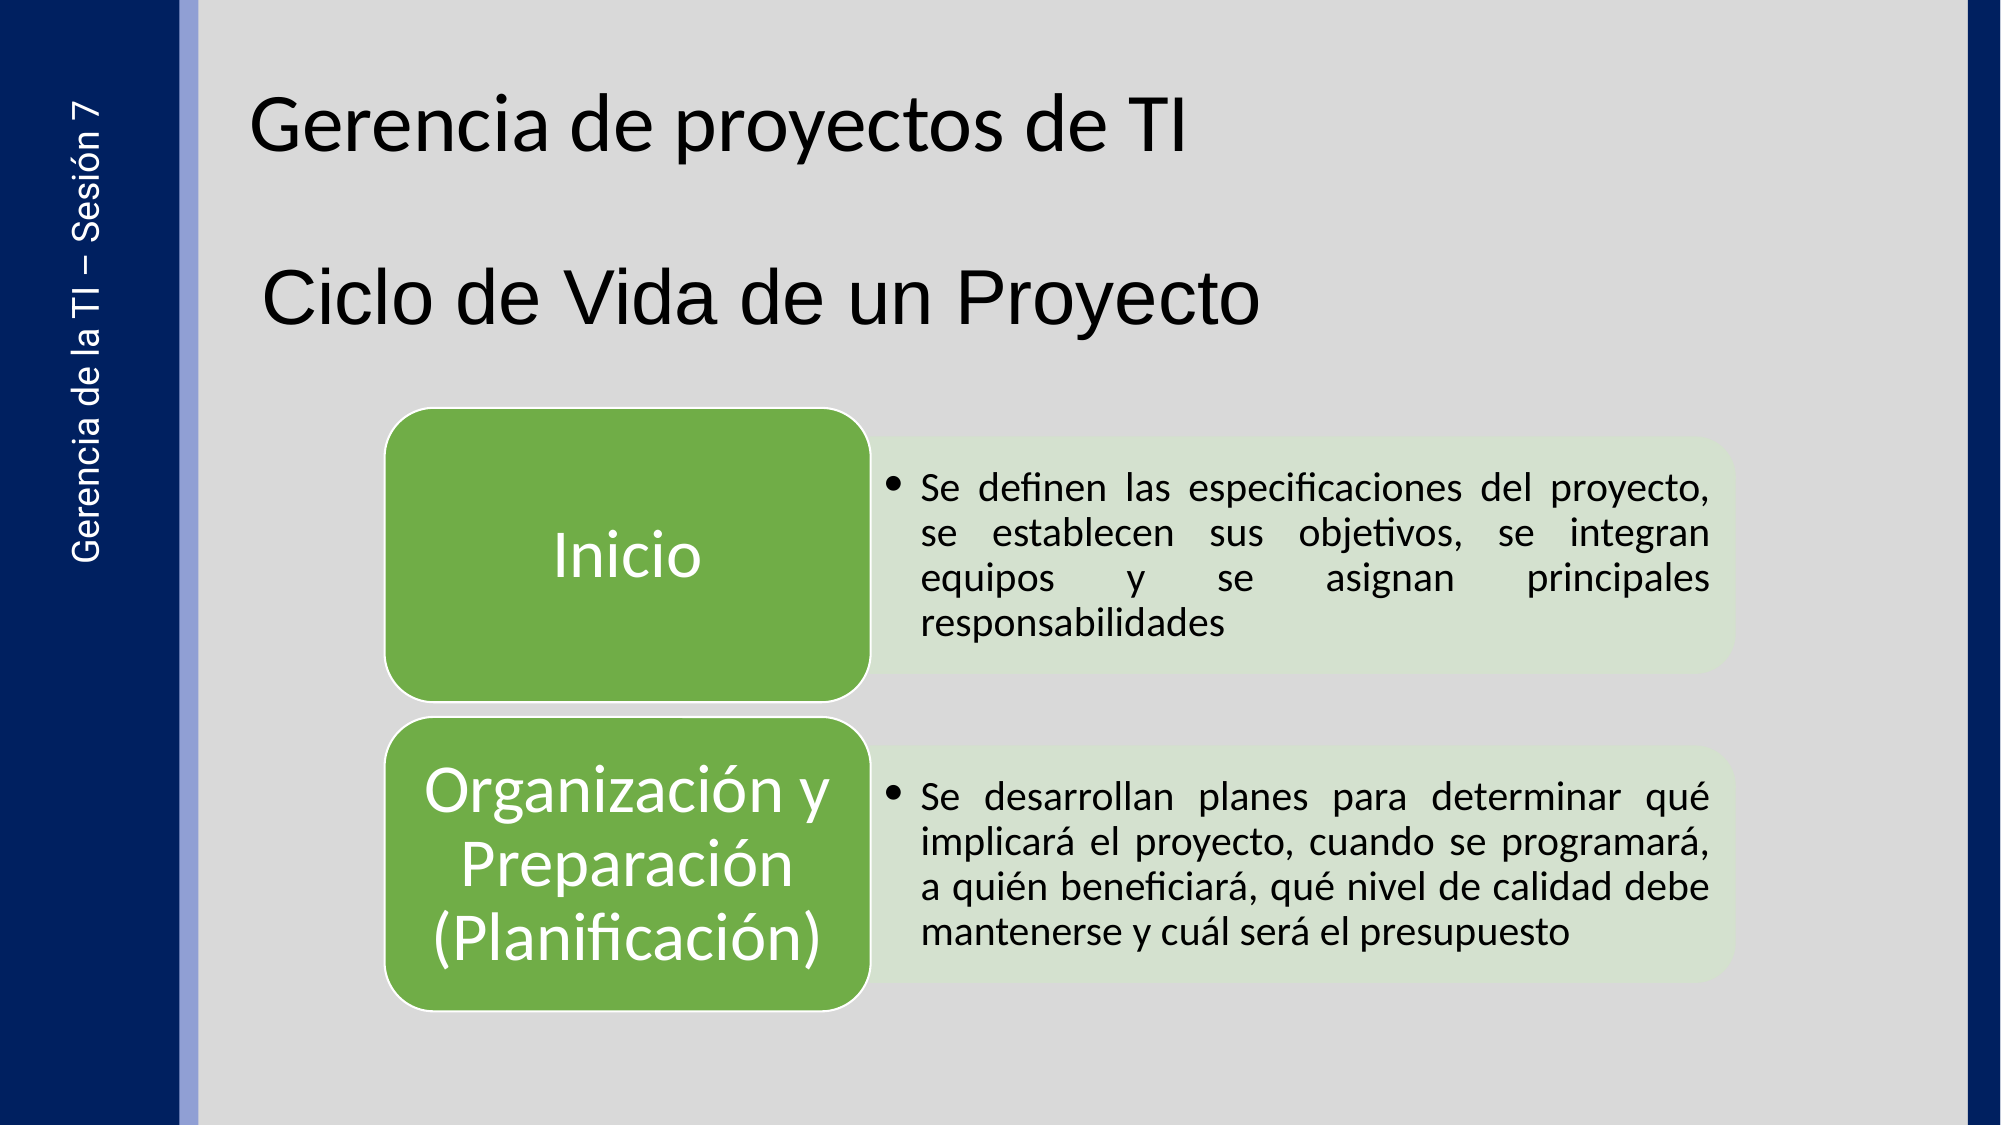

Gerencia de proyectos de TI
Ciclo de Vida de un Proyecto

Inicio

Se definen las especificaciones del proyecto, se establecen sus objetivos, se integran equipos y se asignan principales responsabilidades

Organización y Preparación (Planificación)
Se desarrollan planes para determinar qué implicará el proyecto, cuando se programará, a quién beneficiará, qué nivel de calidad debe mantenerse y cuál será el presupuesto
Gerencia de la TI – Sesión 7